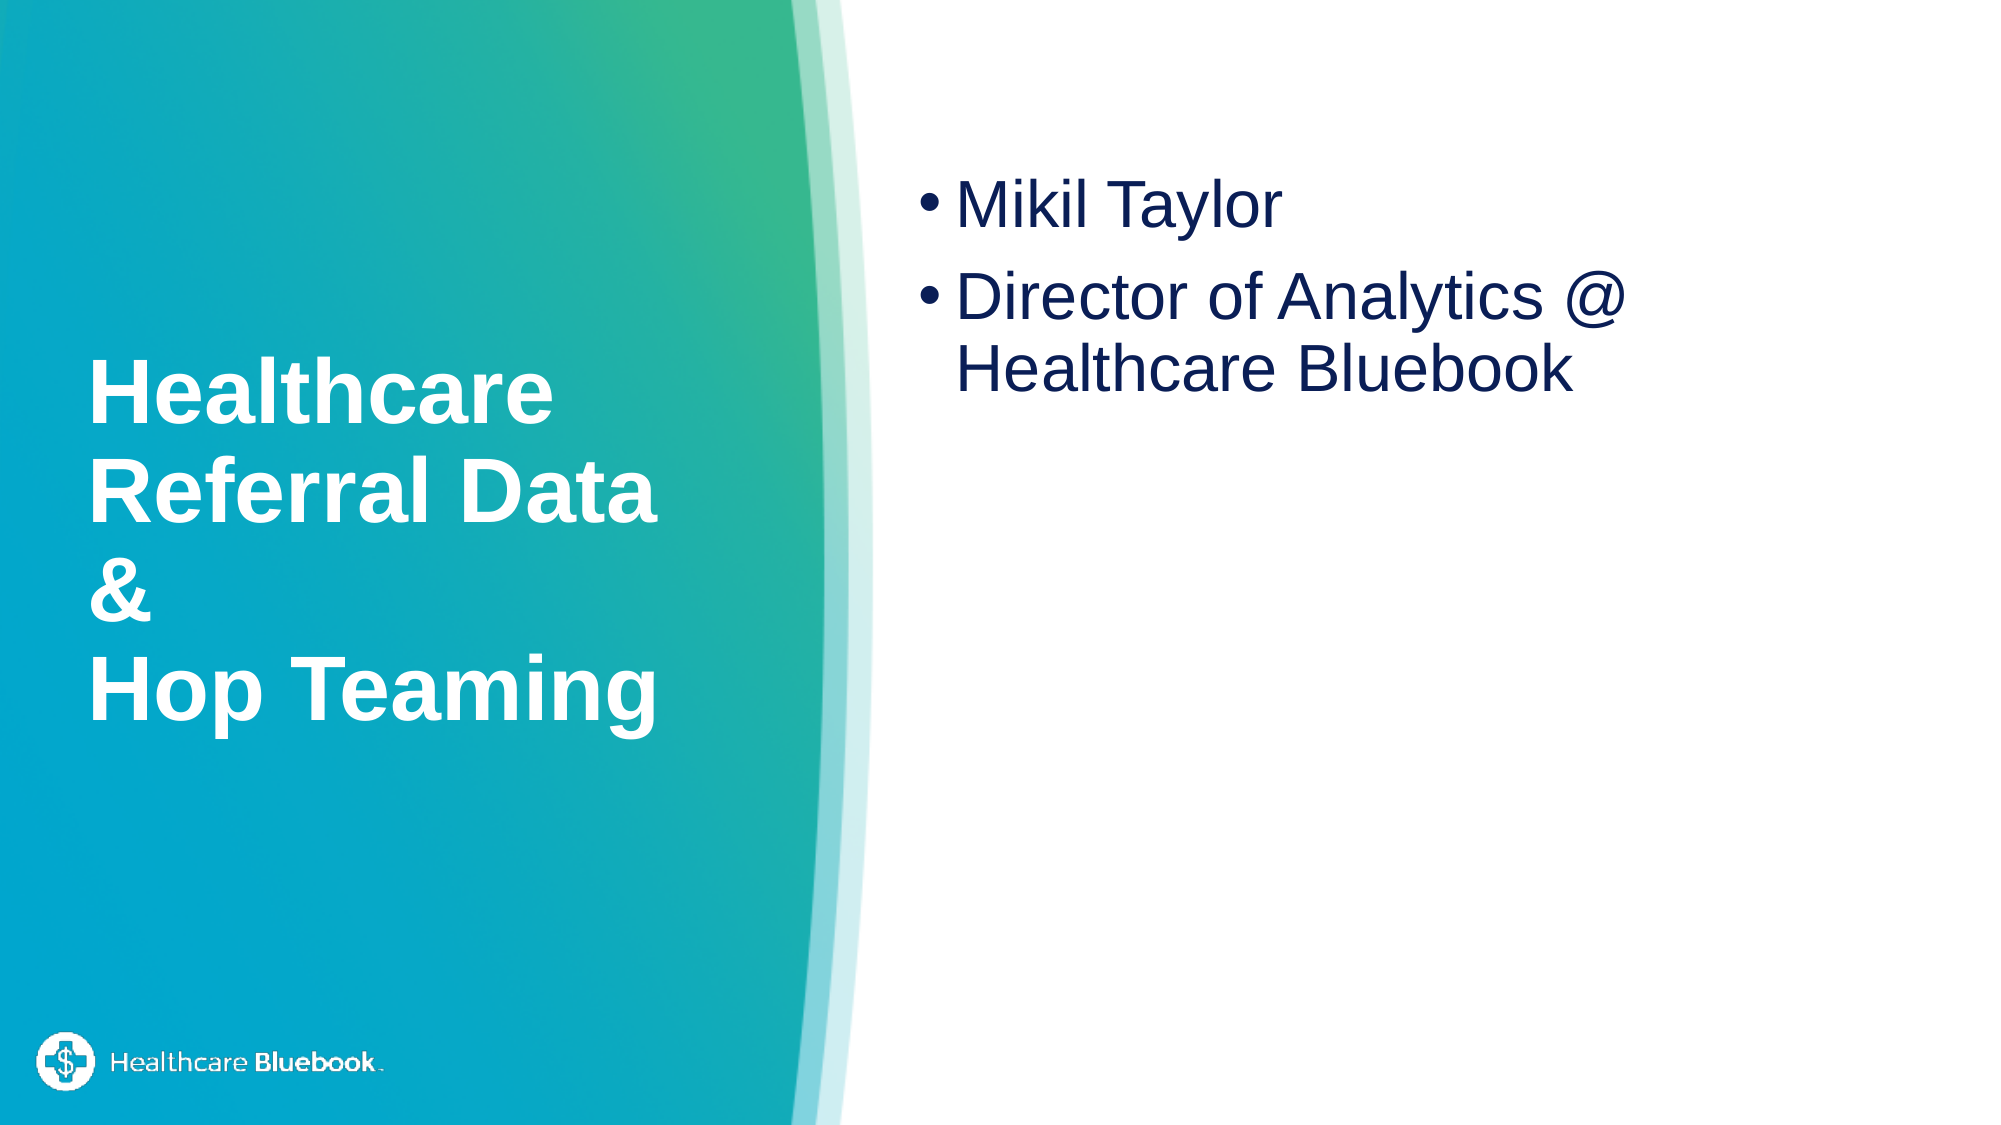

Mikil Taylor
Director of Analytics @ Healthcare Bluebook

# Healthcare Referral Data & Hop Teaming